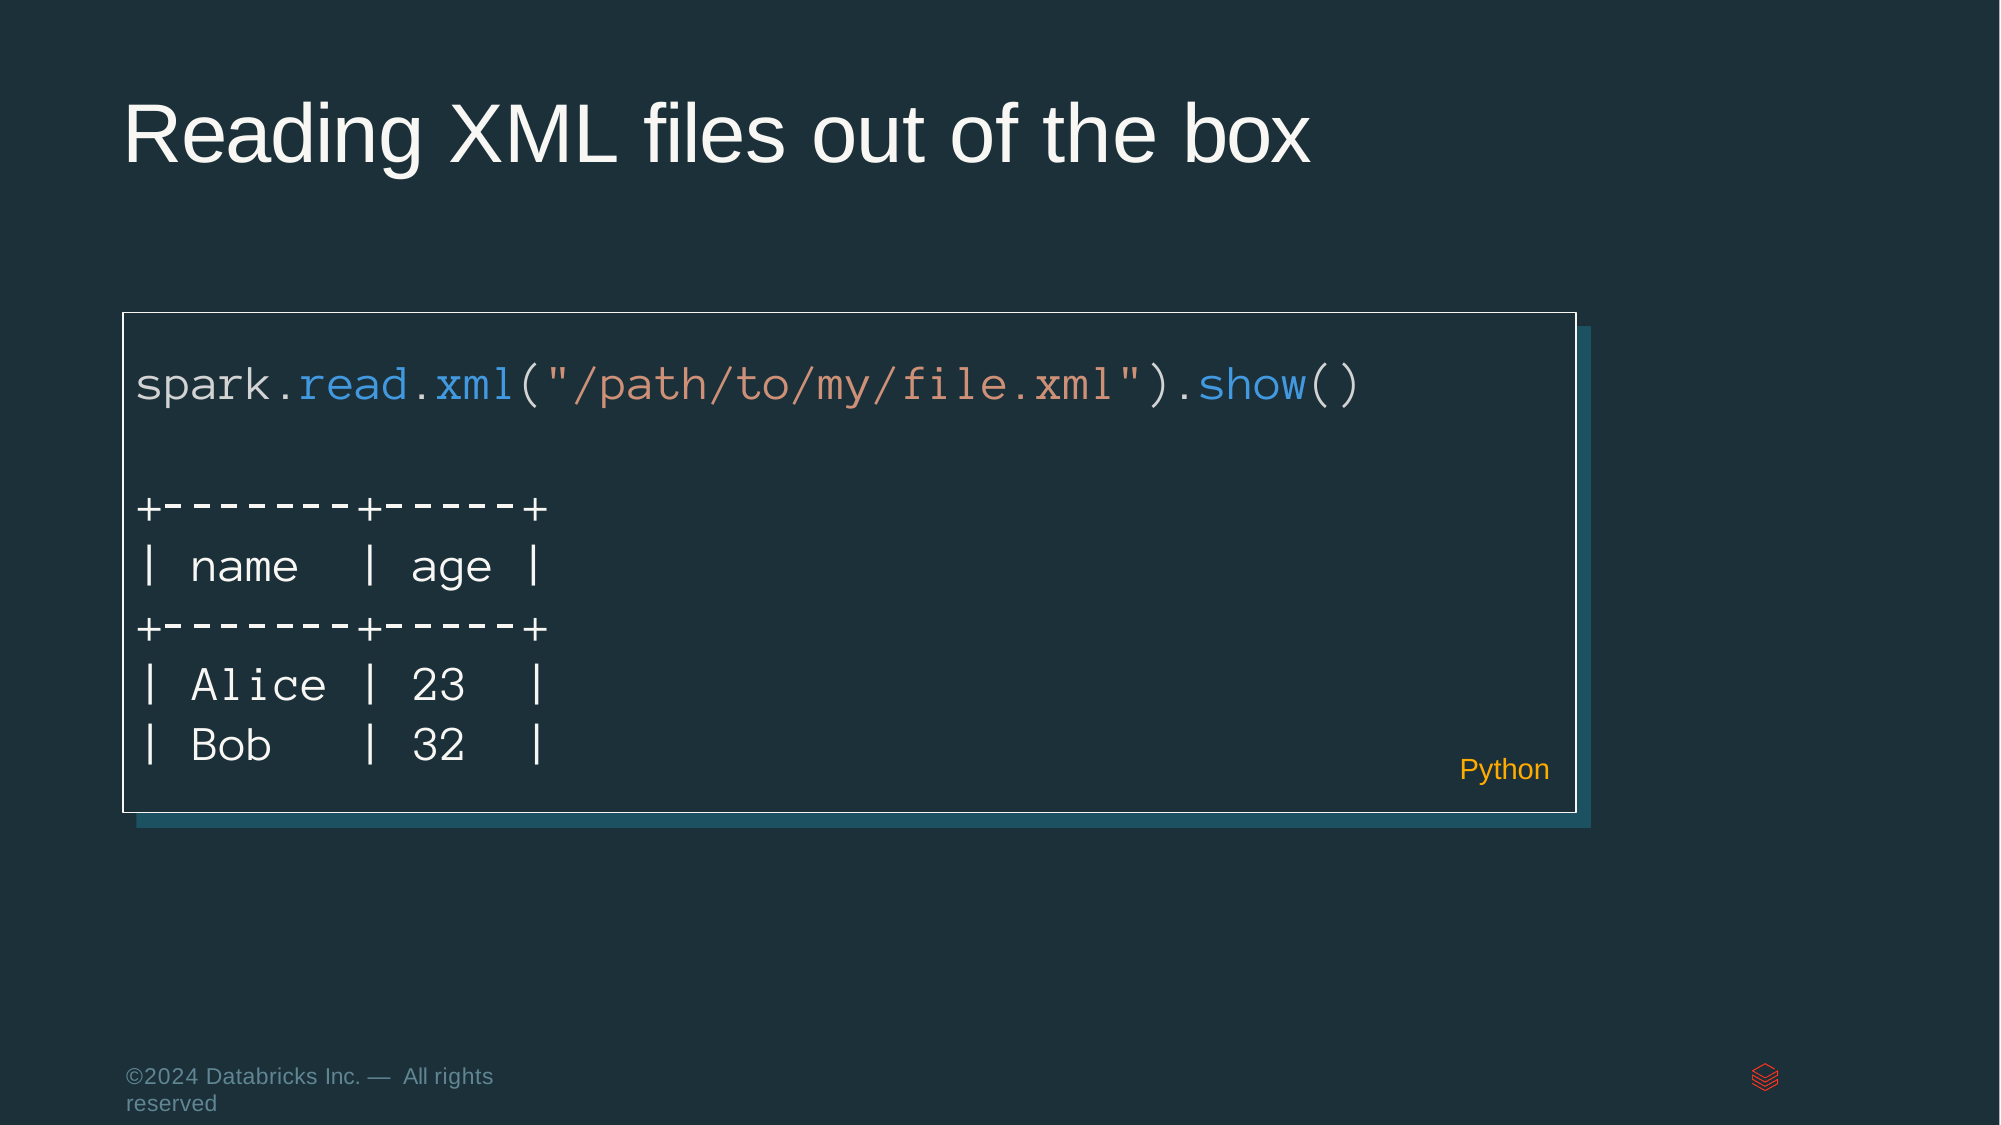

# Reading XML files out of the box

spark.read.xml("/path/to/my/file.xml").show()

+	+	+
| name	| age |
+	+	+
| | | Alice | | | 23 | | |
| --- | --- | --- | --- | --- |
| | | Bob | | | 32 | | |
Python
©2024 Databricks Inc. — All rights reserved